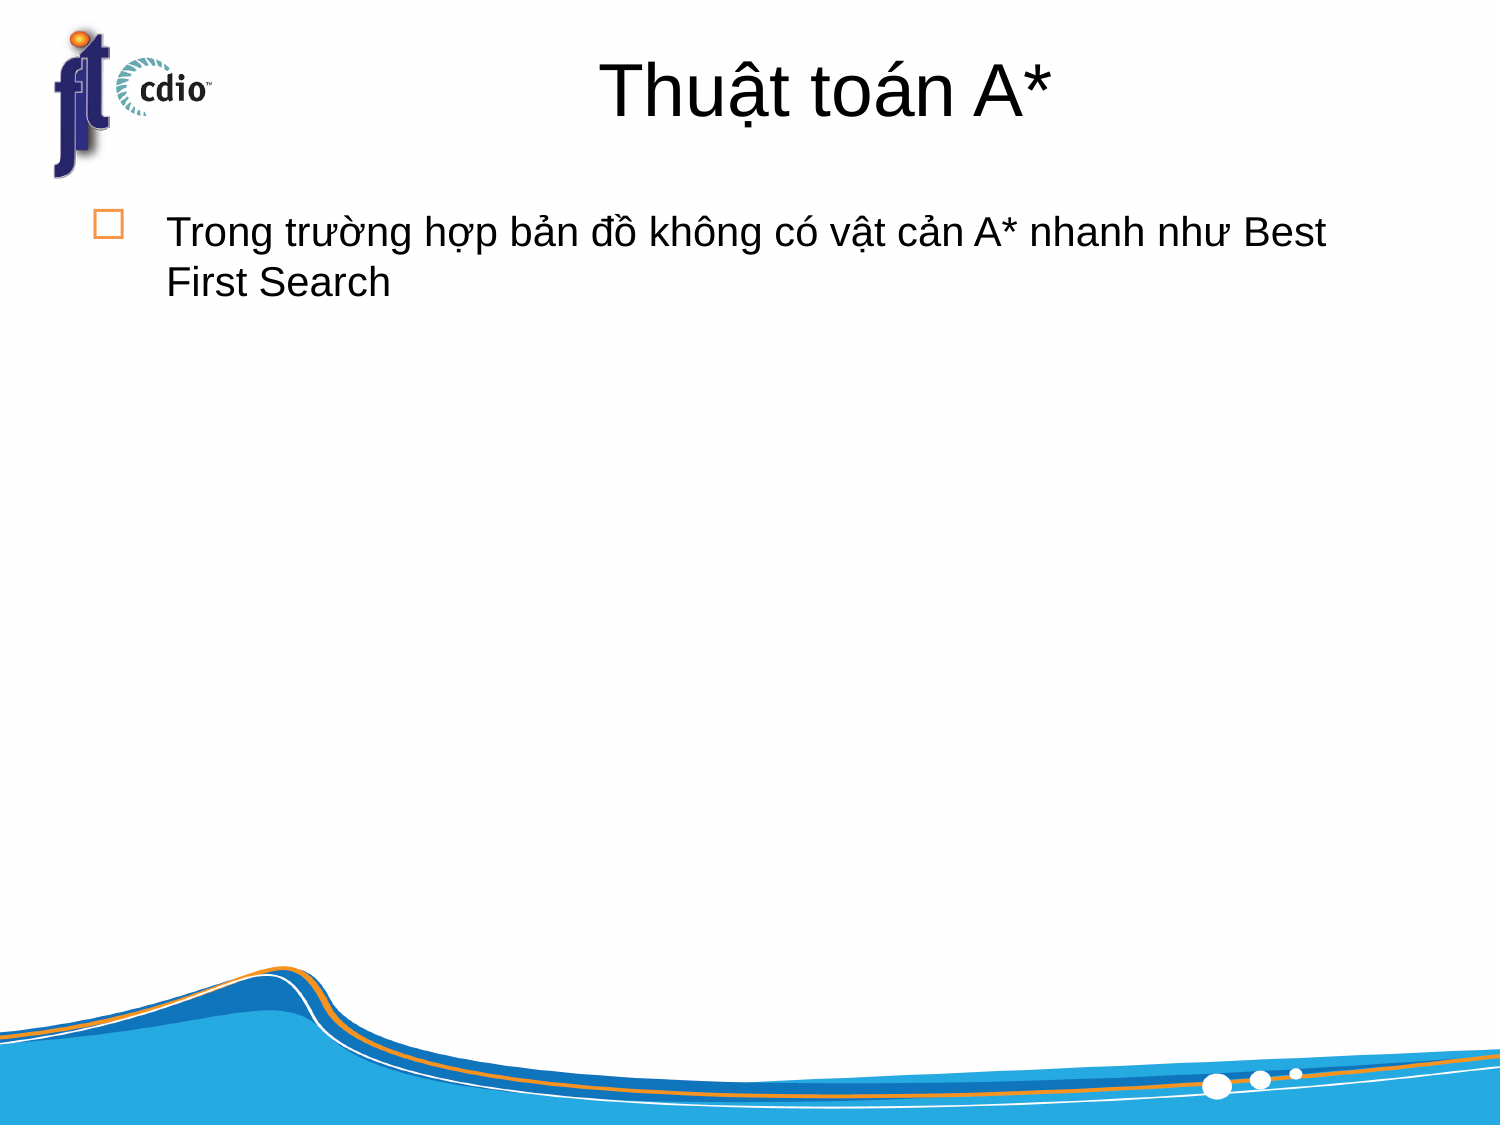

# Thuật toán A*
Trong trường hợp bản đồ không có vật cản A* nhanh như Best First Search